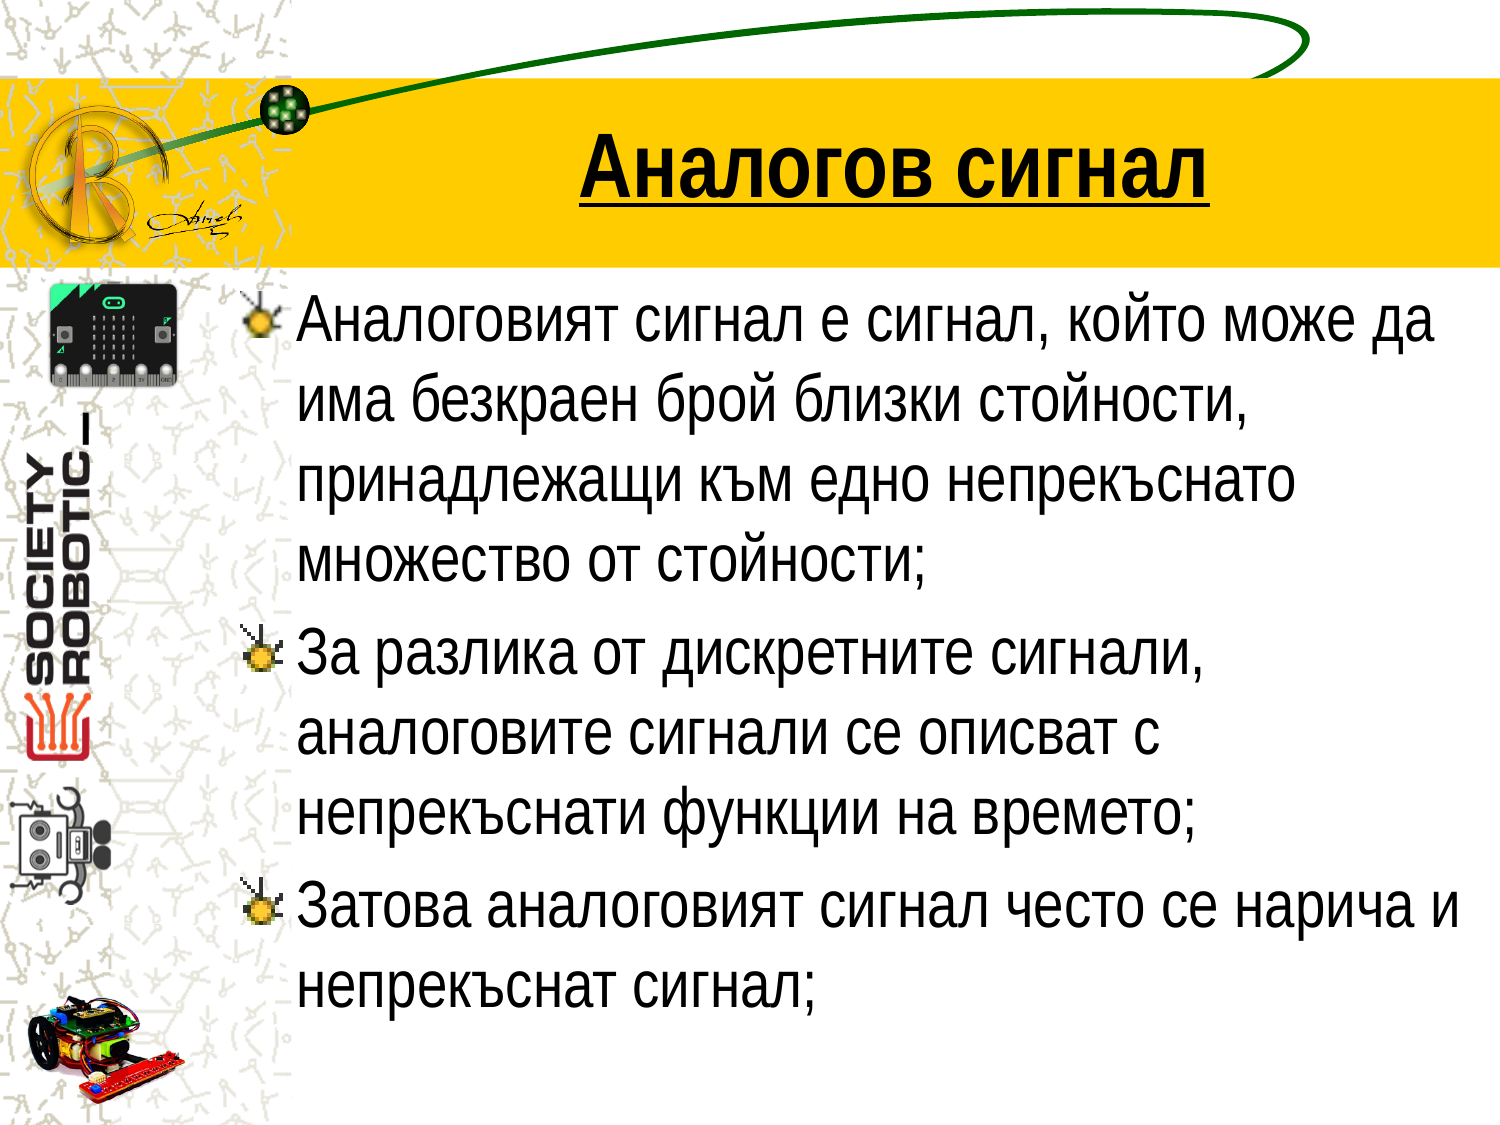

# Аналогов сигнал
Аналоговият сигнал е сигнал, който може да има безкраен брой близки стойности, принадлежащи към едно непрекъснато множество от стойности;
За разлика от дискретните сигнали, аналоговите сигнали се описват с непрекъснати функции на времето;
Затова аналоговият сигнал често се нарича и непрекъснат сигнал;